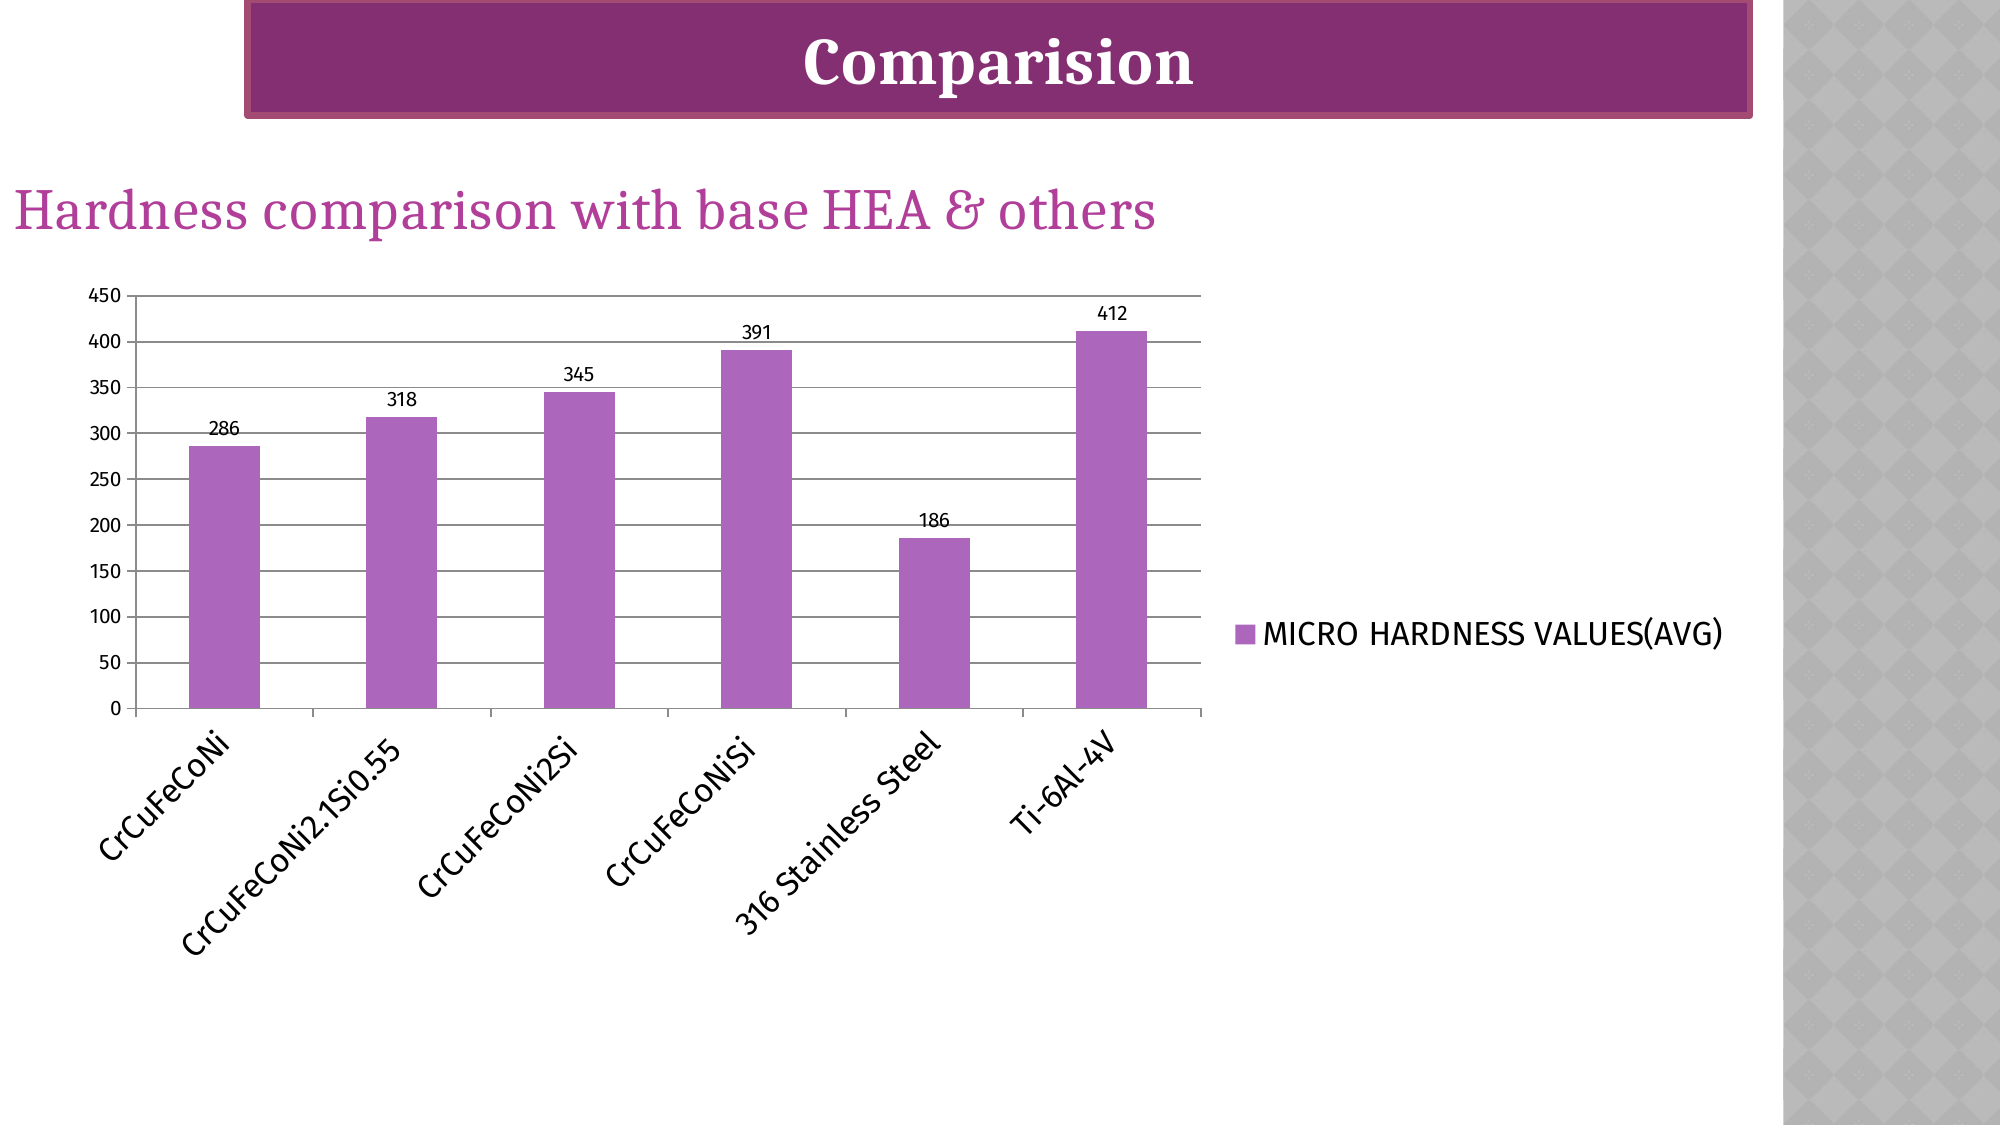

Comparision

Hardness comparison with base HEA & others

### Chart

| Category | MICRO HARDNESS VALUES(AVG)  |
|---|---|
| CrCuFeCoNi | 286.0 |
| CrCuFeCoNi2.1Si0.55  | 318.0 |
| CrCuFeCoNi2Si  | 345.0 |
| CrCuFeCoNiSi  | 391.0 |
| 316 Stainless Steel | 186.0 |
| Ti-6Al-4V | 412.0 |
Ph.D. Defence Seminar